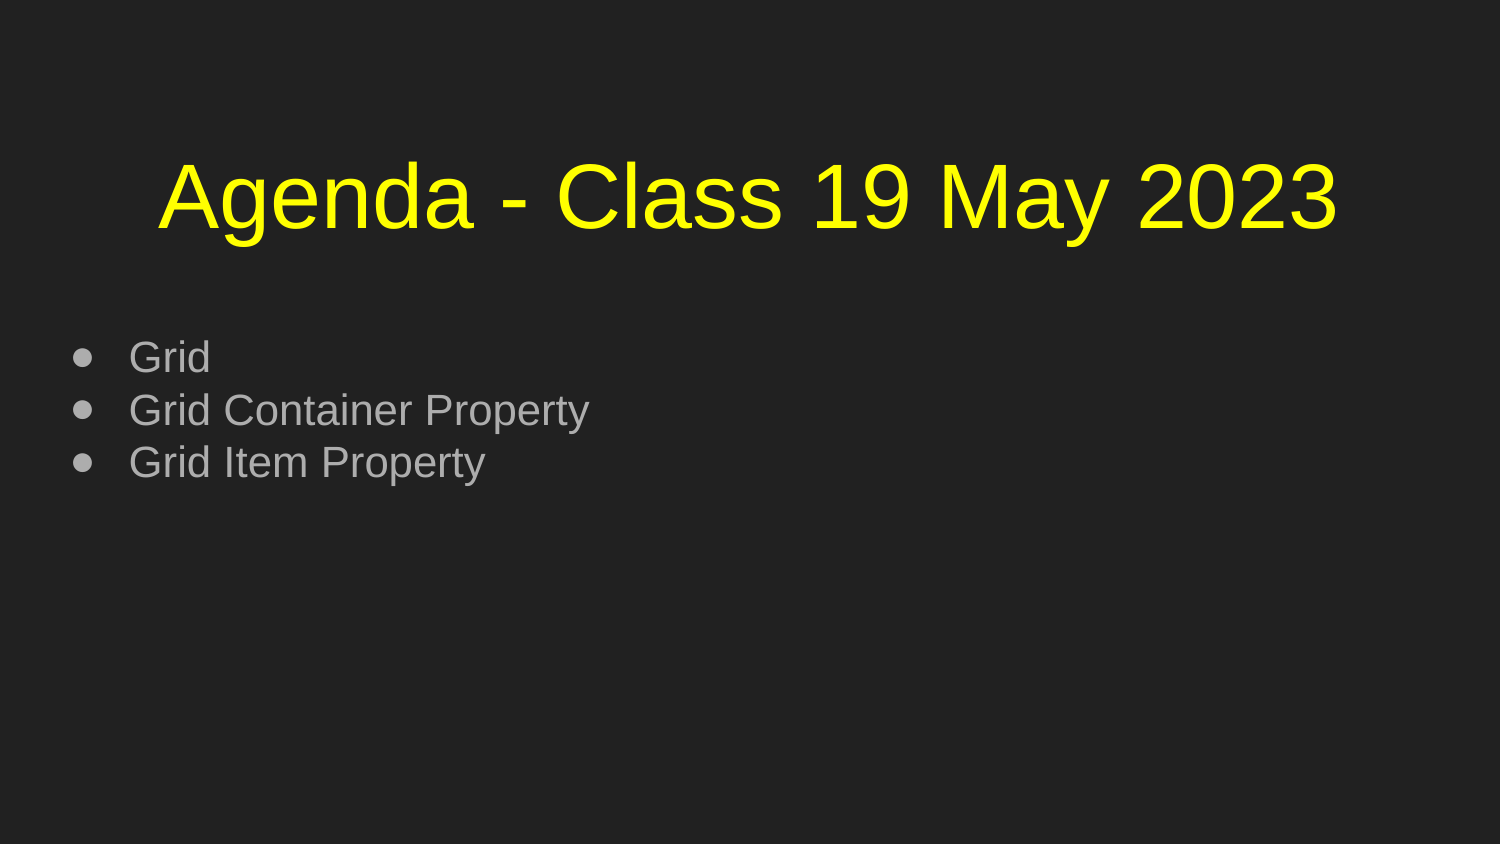

# Agenda - Class 19 May 2023

Grid
Grid Container Property
Grid Item Property